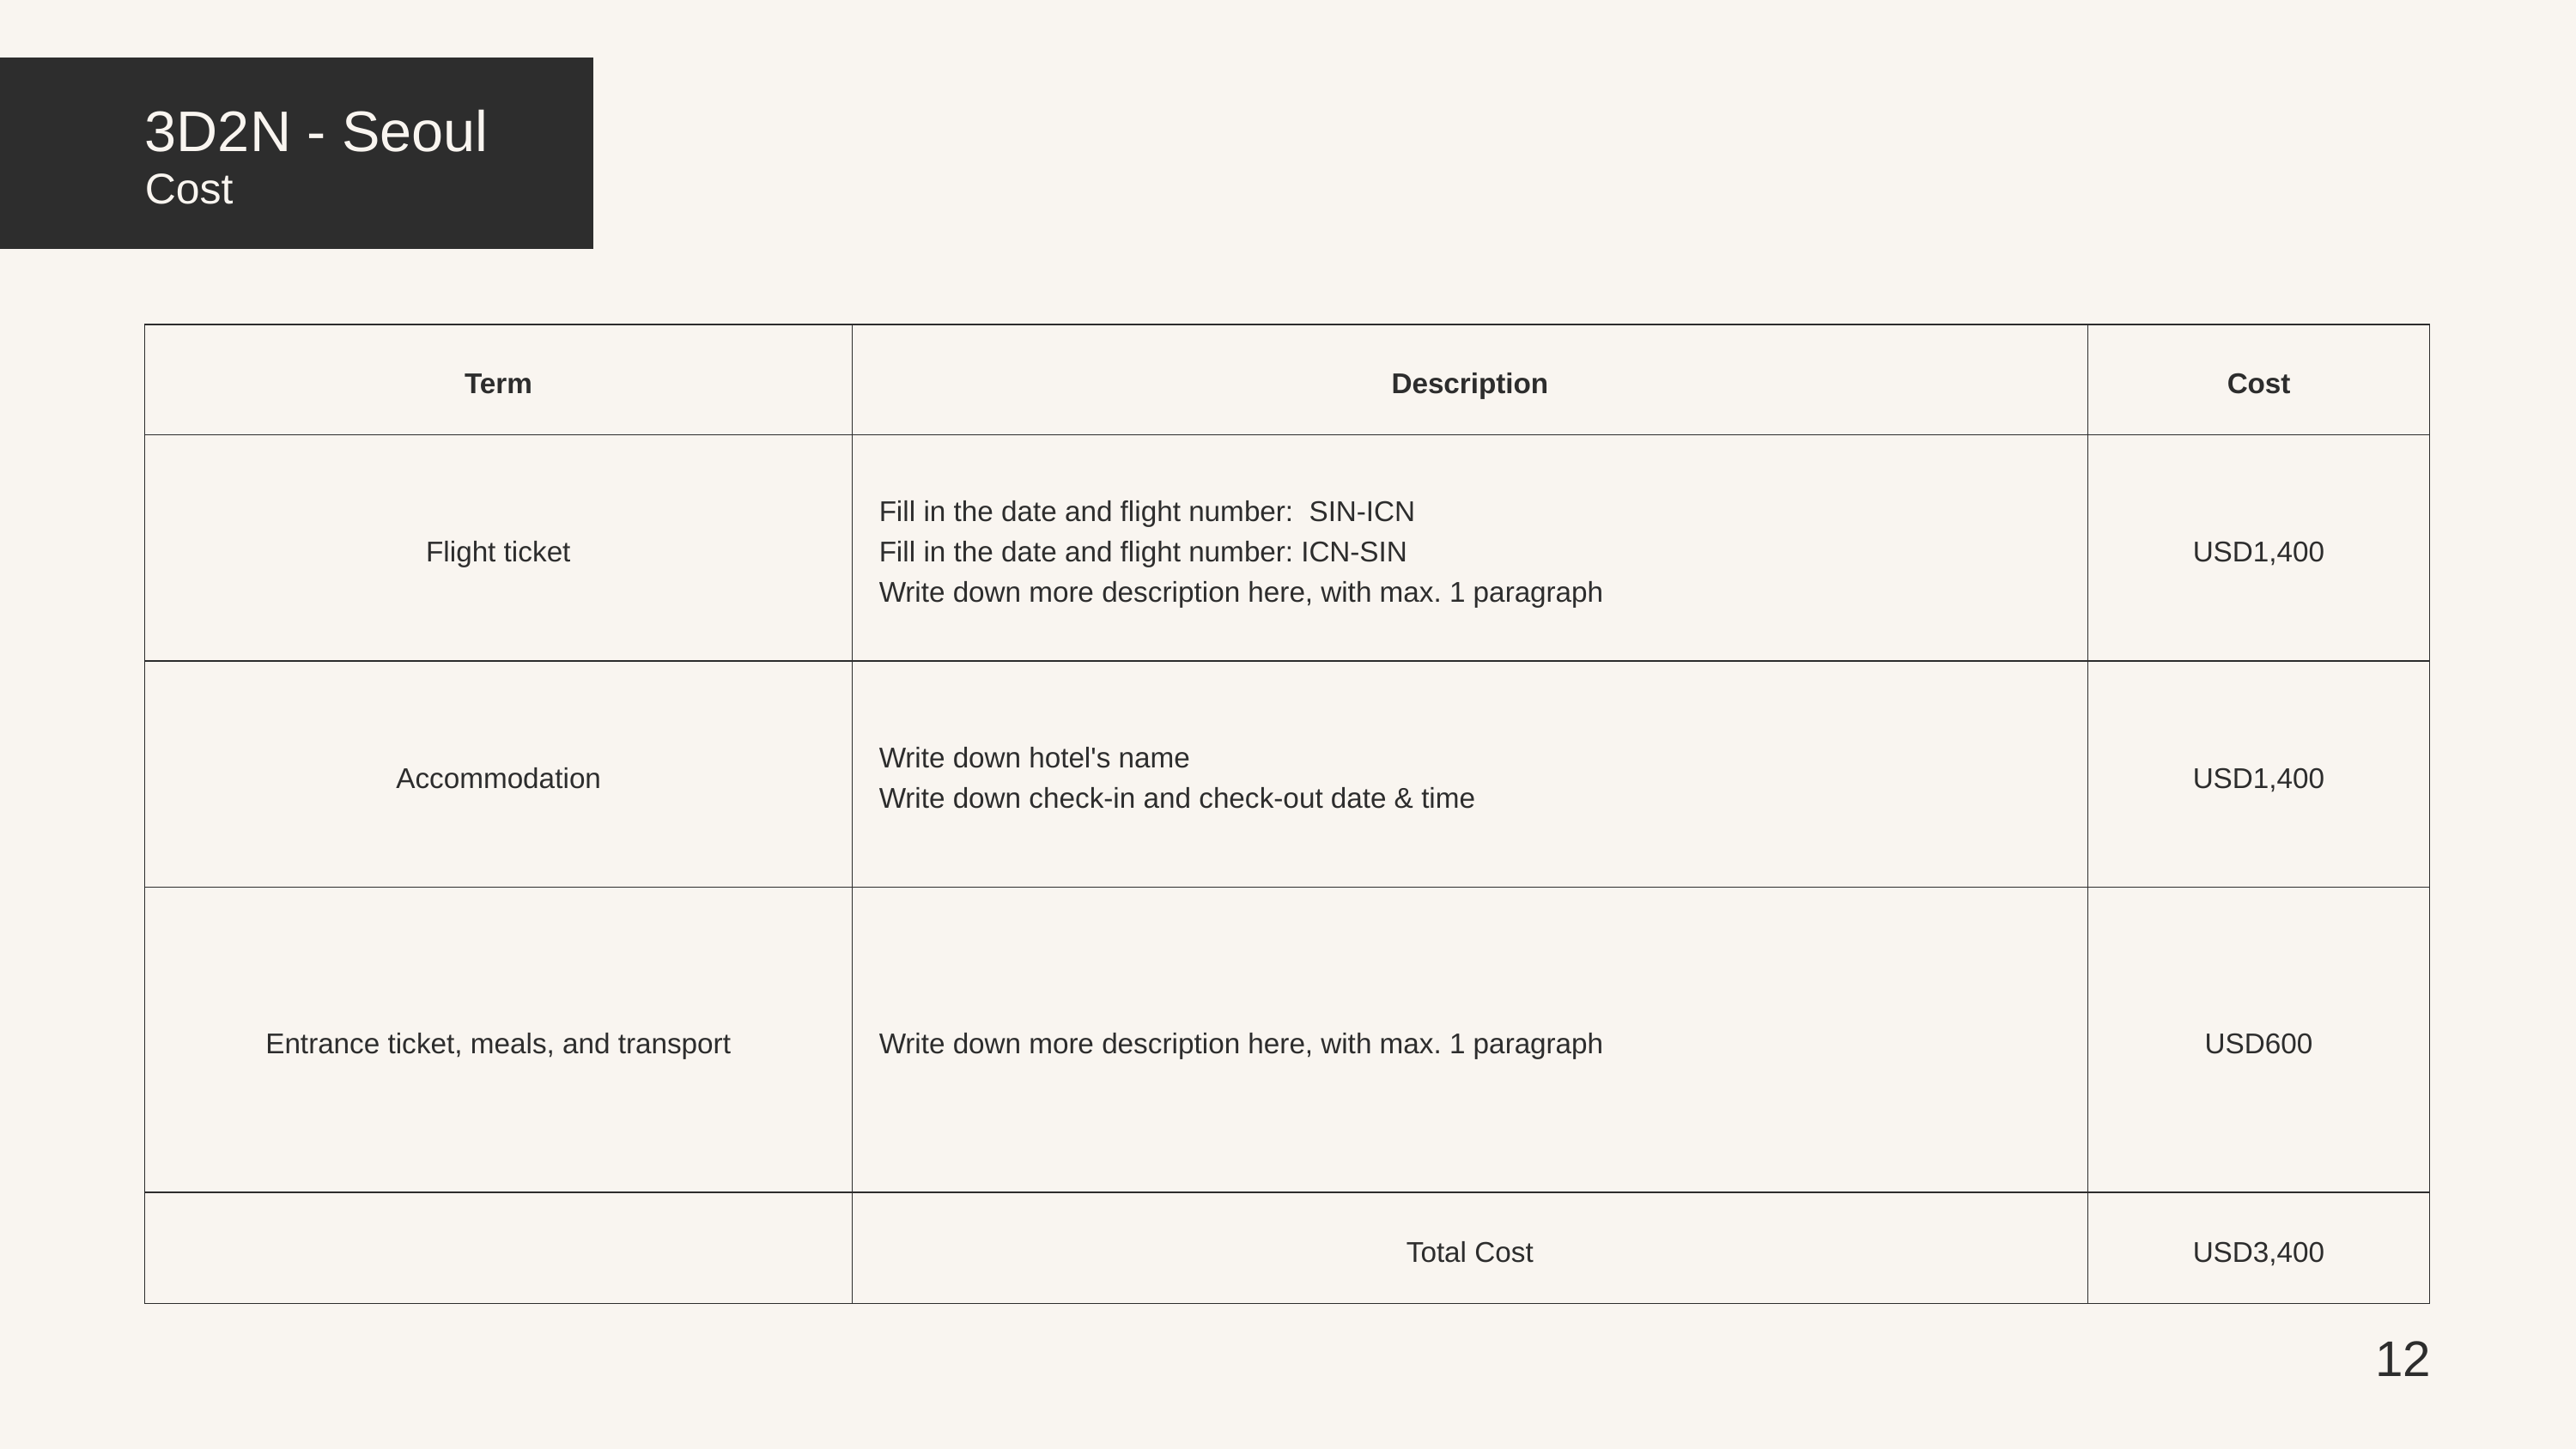

3D2N - Seoul
Cost
| Term | Description | Cost |
| --- | --- | --- |
| Flight ticket | Fill in the date and flight number: SIN-ICN Fill in the date and flight number: ICN-SIN Write down more description here, with max. 1 paragraph | USD1,400 |
| Accommodation | Write down hotel's name Write down check-in and check-out date & time | USD1,400 |
| Entrance ticket, meals, and transport | Write down more description here, with max. 1 paragraph | USD600 |
|  | Total Cost | USD3,400 |
12